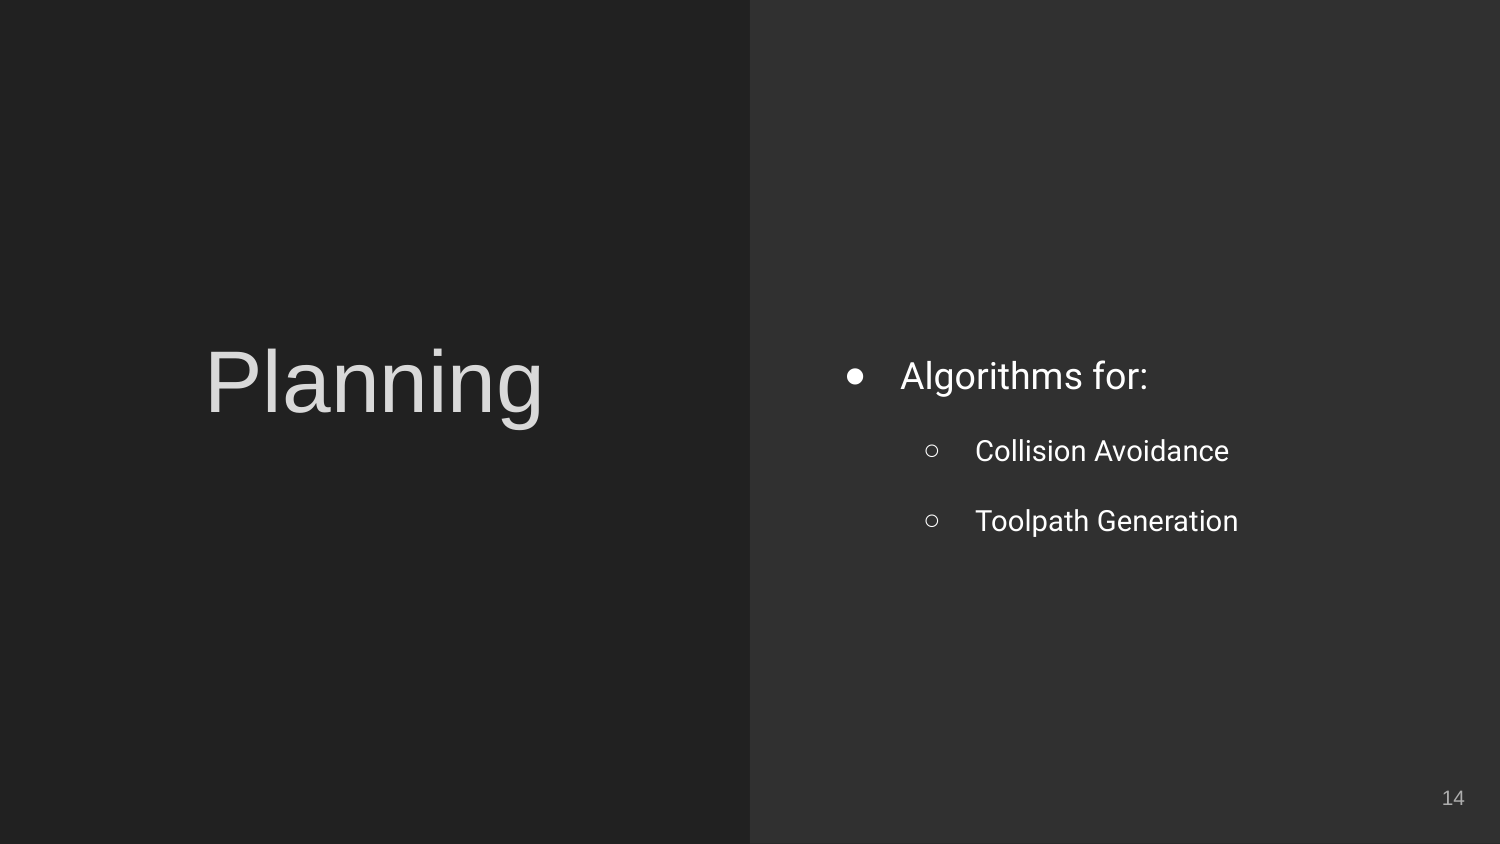

Algorithms for:
Collision Avoidance
Toolpath Generation
# Planning
14